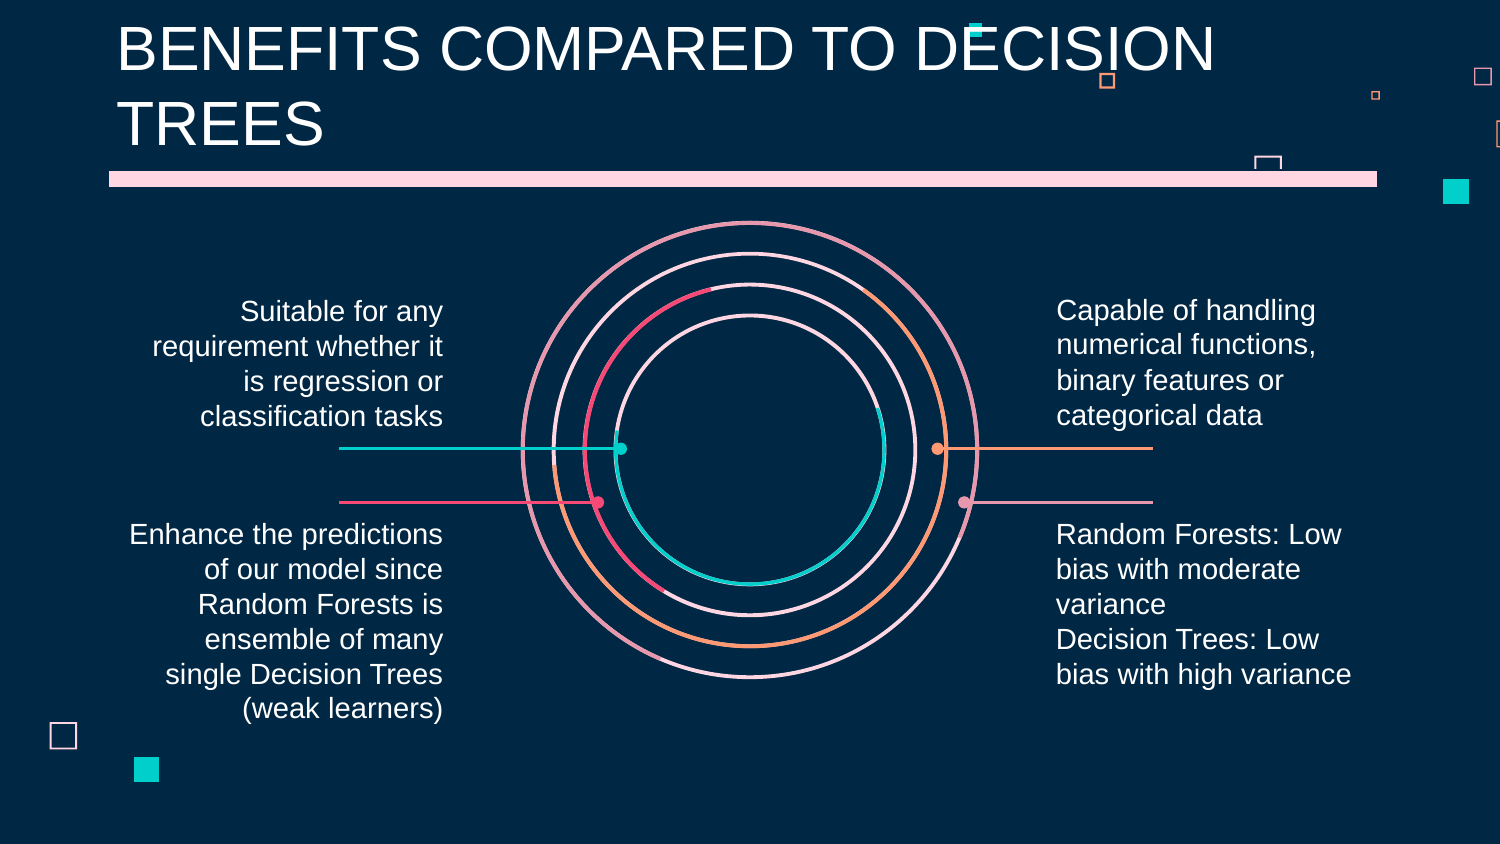

BENEFITS COMPARED TO DECISION TREES

Capable of handling numerical functions, binary features or categorical data
Suitable for any requirement whether it is regression or classification tasks

Enhance the predictions of our model since Random Forests is ensemble of many single Decision Trees (weak learners)
Random Forests: Low bias with moderate variance
Decision Trees: Low bias with high variance